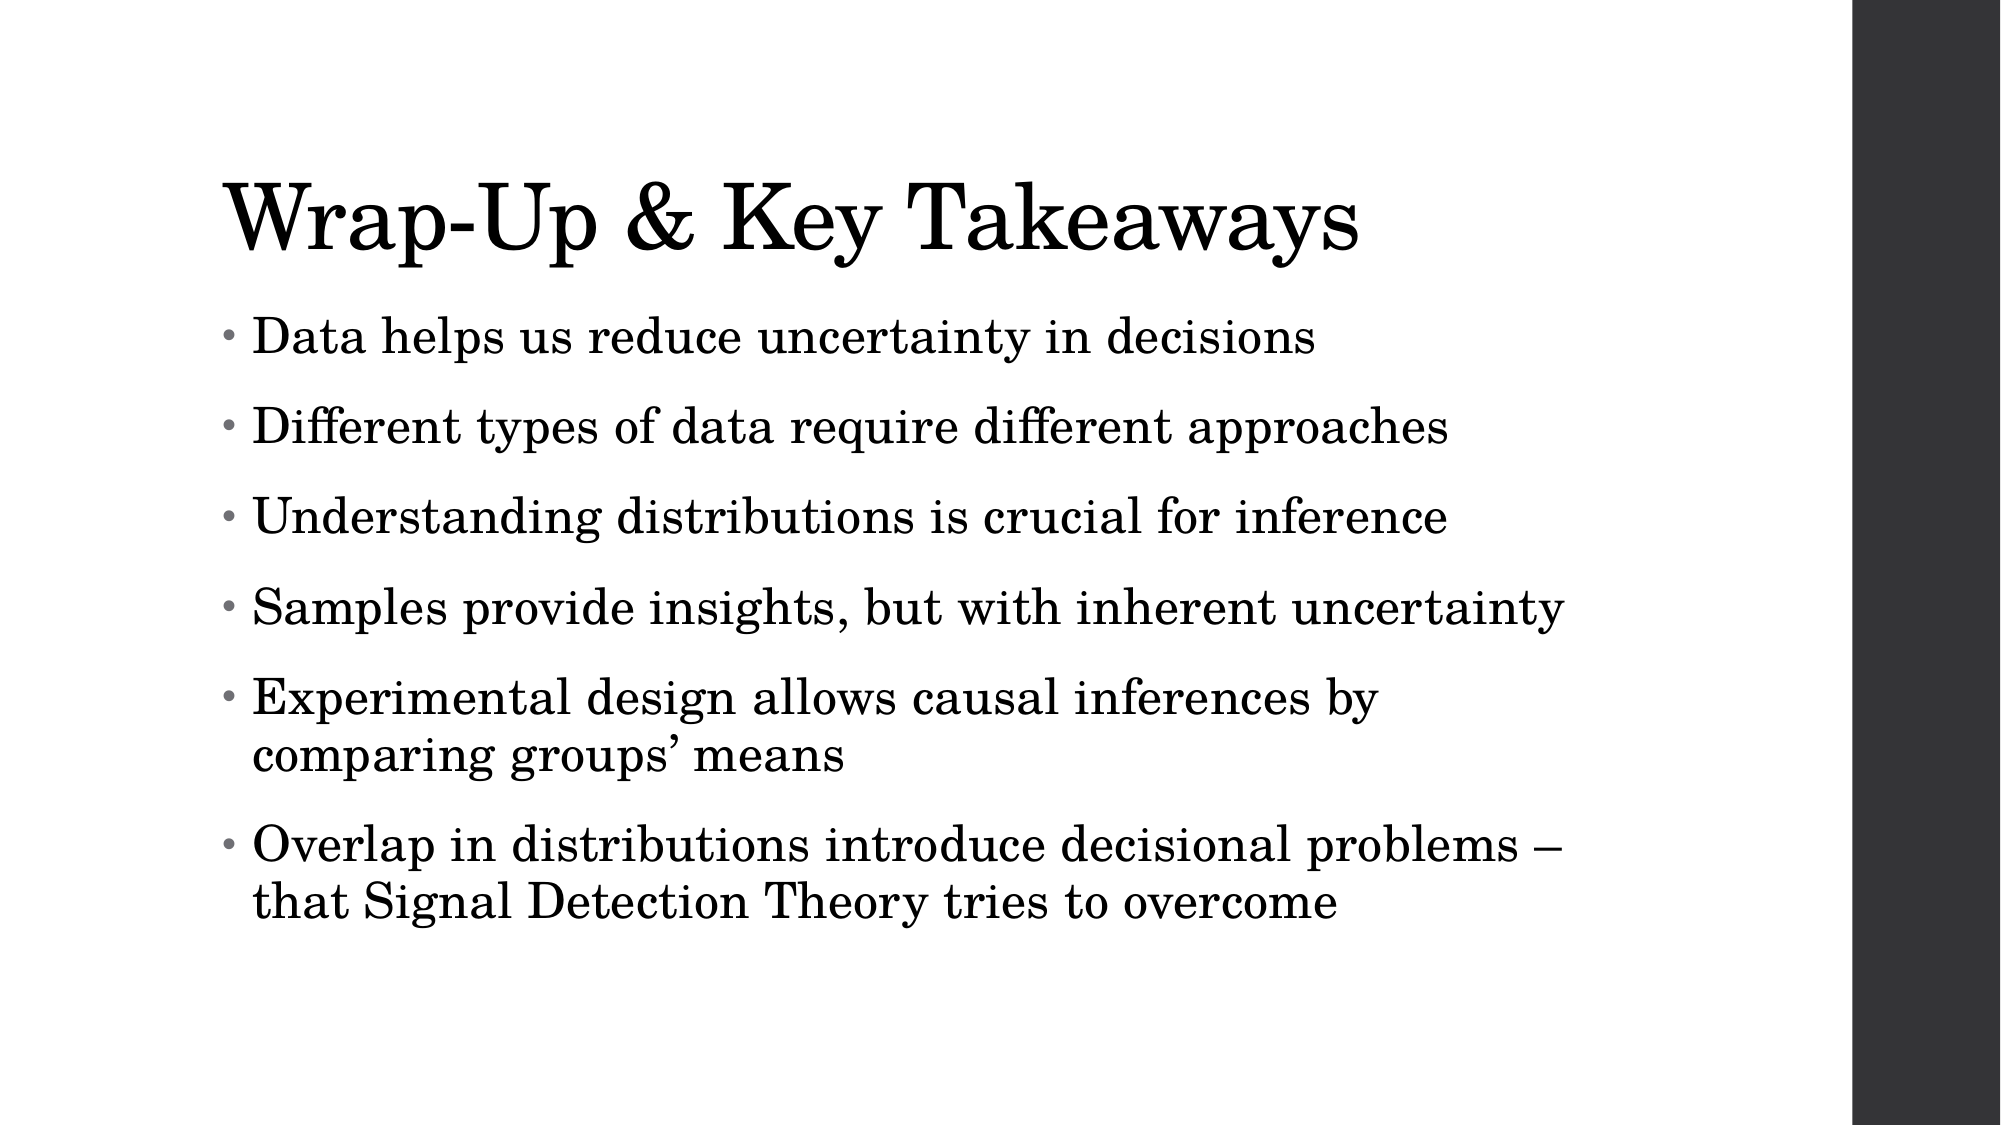

# Wrap-Up & Key Takeaways
Data helps us reduce uncertainty in decisions
Different types of data require different approaches
Understanding distributions is crucial for inference
Samples provide insights, but with inherent uncertainty
Experimental design allows causal inferences by comparing groups’ means
Overlap in distributions introduce decisional problems – that Signal Detection Theory tries to overcome